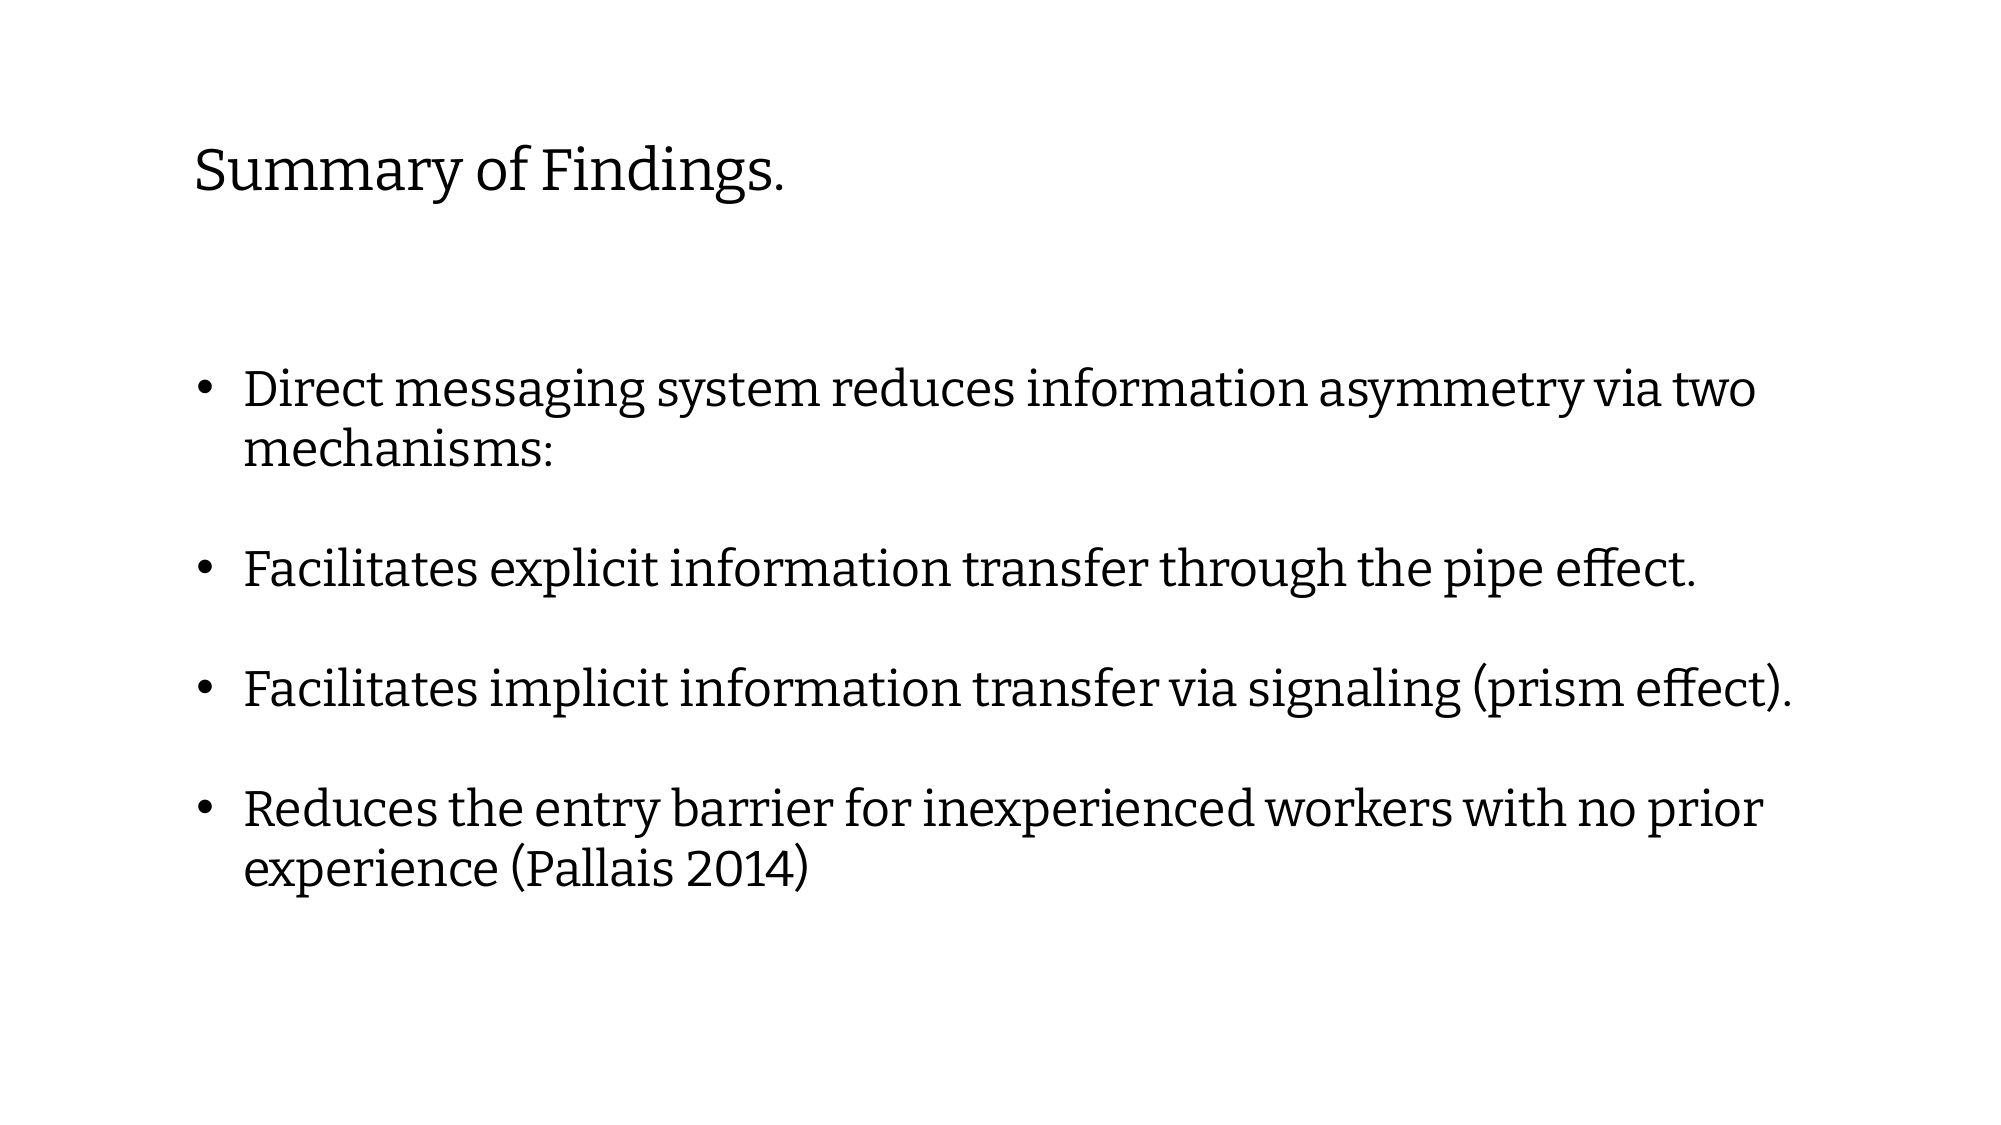

Summary of Findings.
Direct messaging system reduces information asymmetry via two mechanisms:

Facilitates explicit information transfer through the pipe effect.

Facilitates implicit information transfer via signaling (prism effect).

Reduces the entry barrier for inexperienced workers with no prior experience (Pallais 2014)